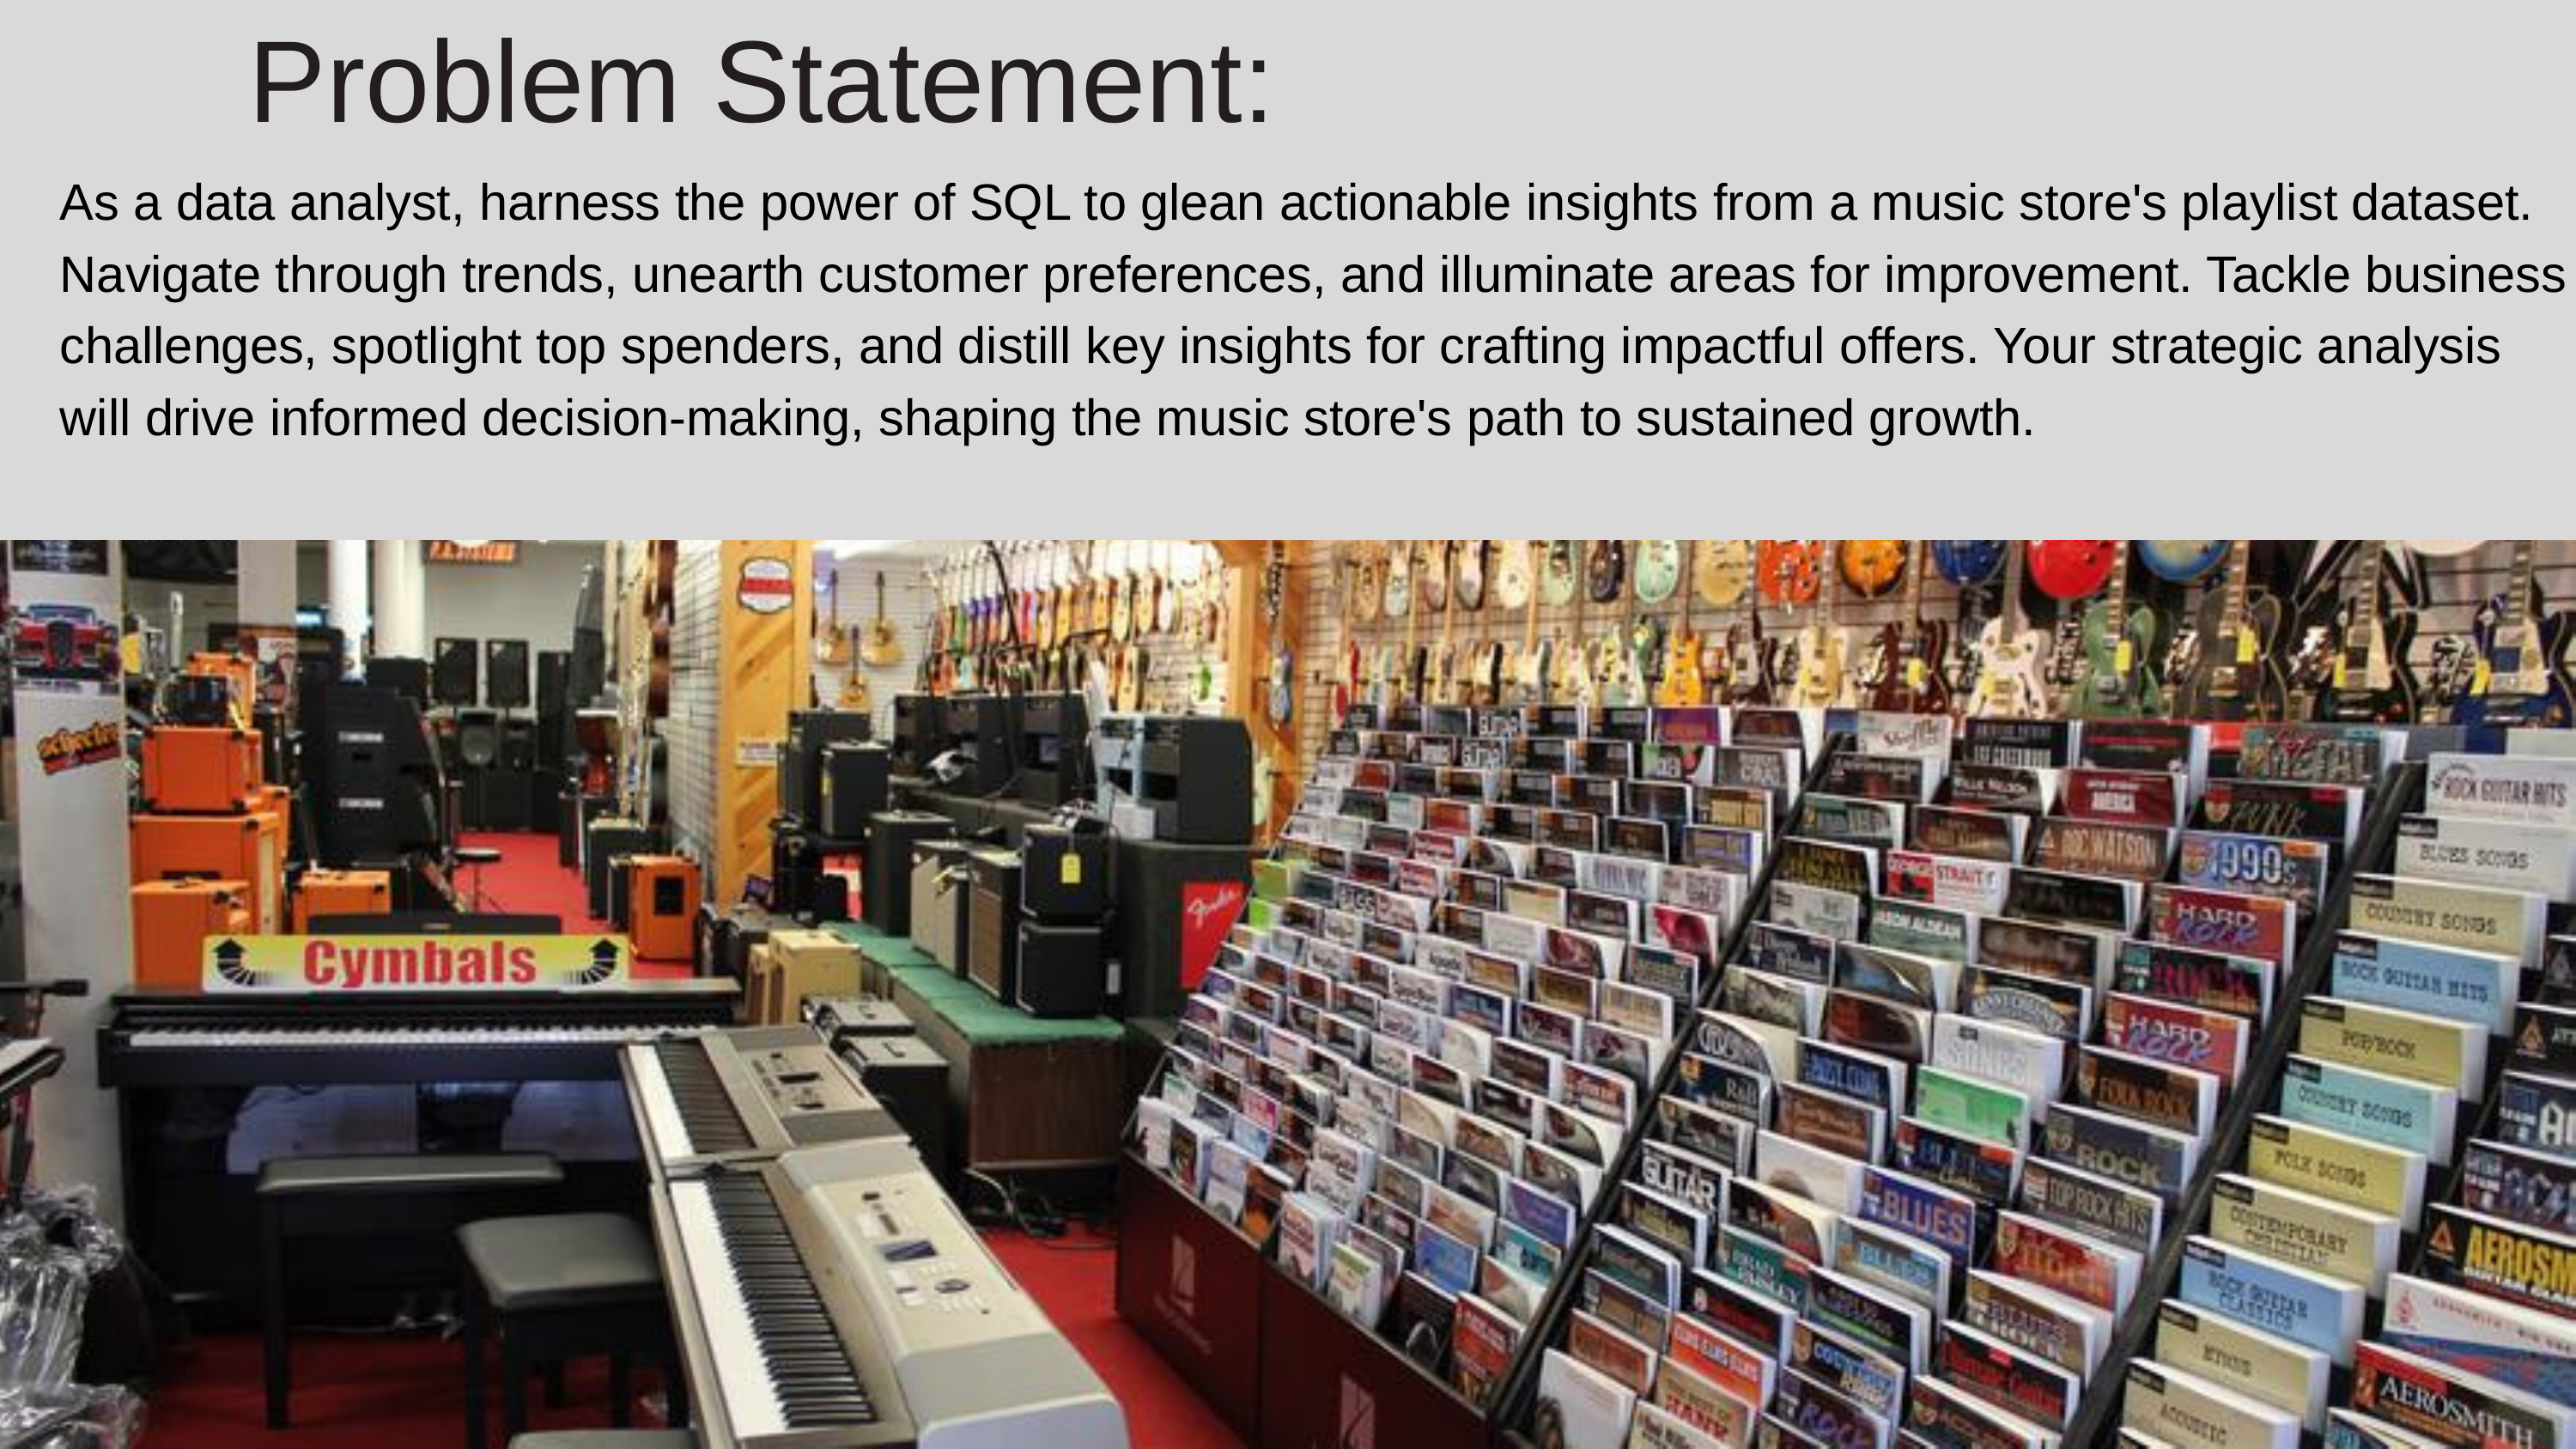

Problem Statement:
As a data analyst, harness the power of SQL to glean actionable insights from a music store's playlist dataset. Navigate through trends, unearth customer preferences, and illuminate areas for improvement. Tackle business challenges, spotlight top spenders, and distill key insights for crafting impactful offers. Your strategic analysis will drive informed decision-making, shaping the music store's path to sustained growth.